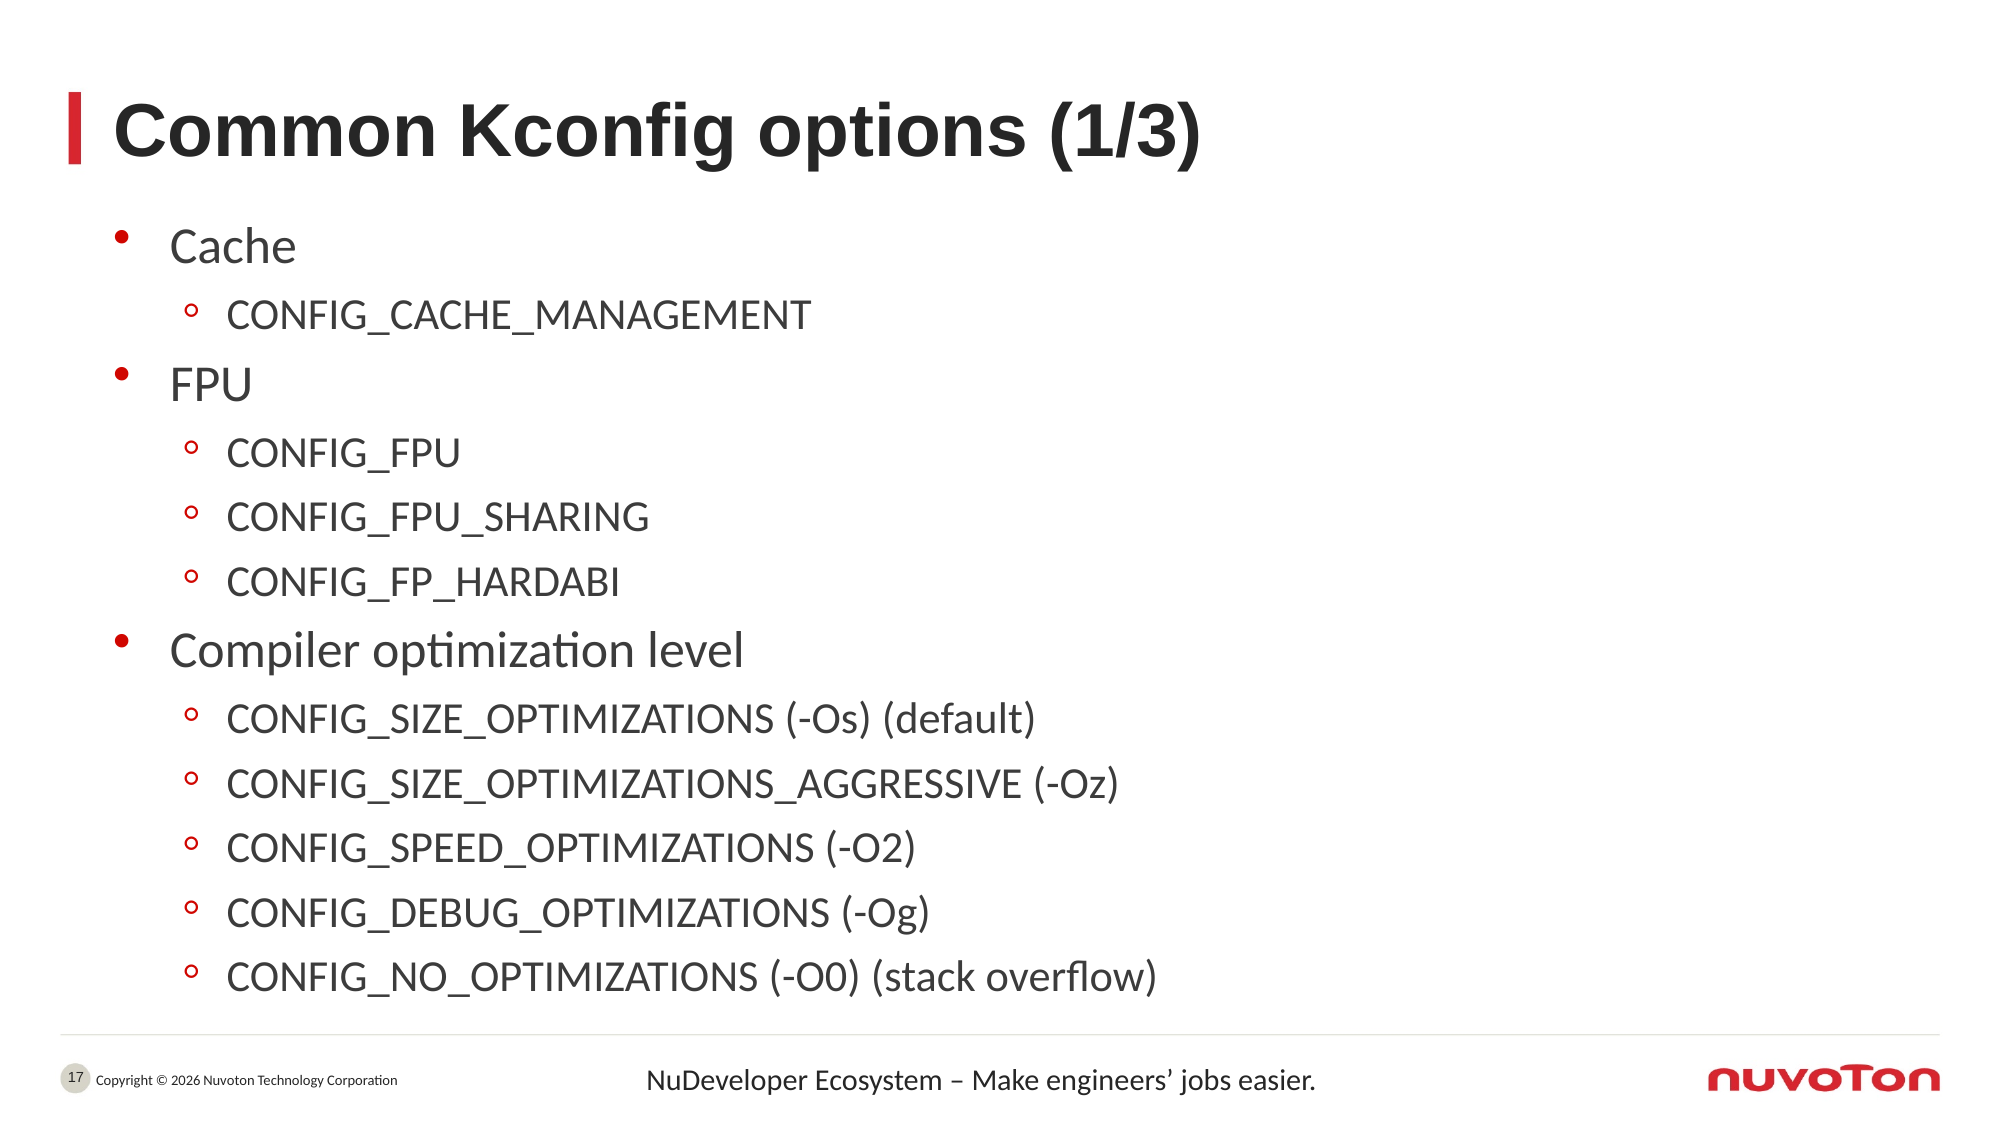

# Common Kconfig options (1/3)
Cache
CONFIG_CACHE_MANAGEMENT
FPU
CONFIG_FPU
CONFIG_FPU_SHARING
CONFIG_FP_HARDABI
Compiler optimization level
CONFIG_SIZE_OPTIMIZATIONS (-Os) (default)
CONFIG_SIZE_OPTIMIZATIONS_AGGRESSIVE (-Oz)
CONFIG_SPEED_OPTIMIZATIONS (-O2)
CONFIG_DEBUG_OPTIMIZATIONS (-Og)
CONFIG_NO_OPTIMIZATIONS (-O0) (stack overflow)

17